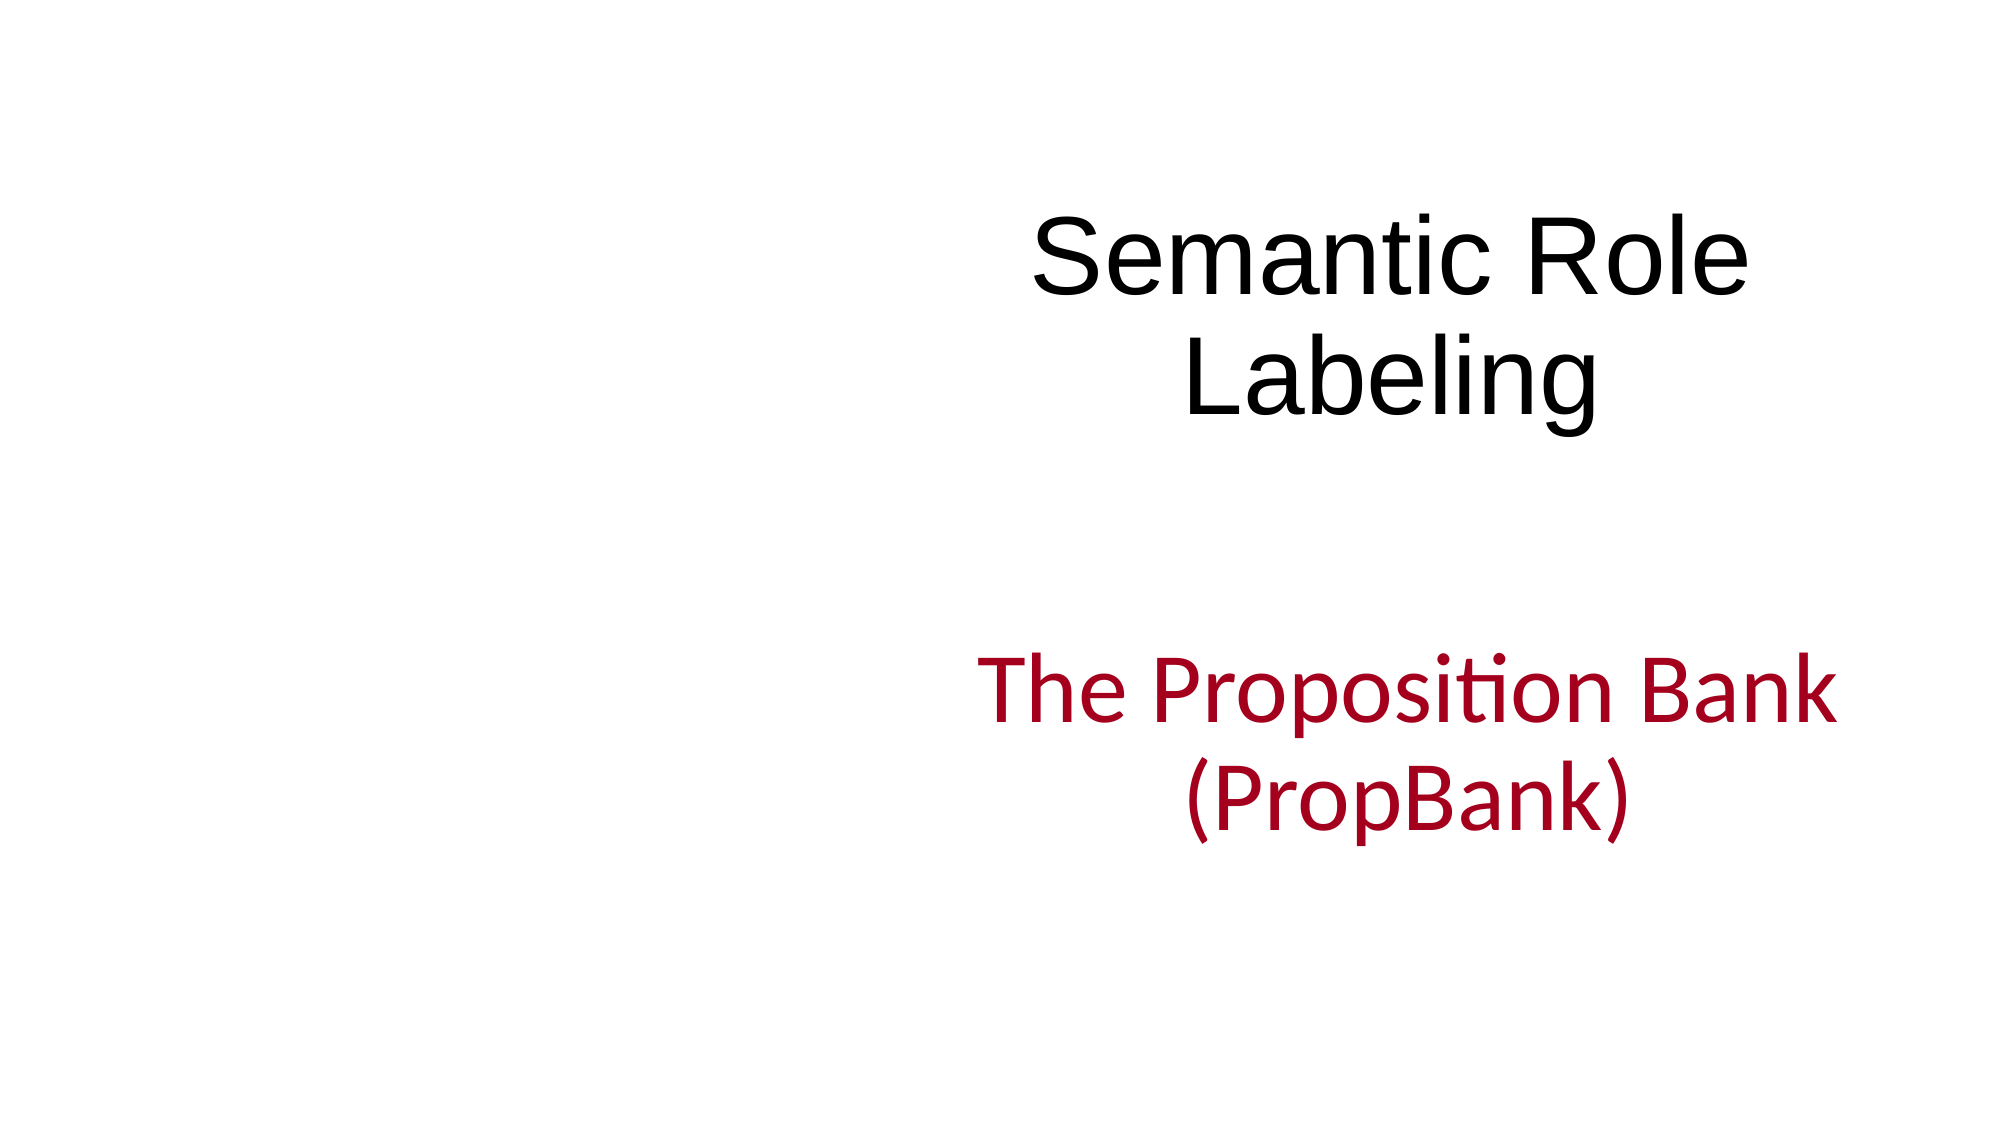

# Semantic Role Labeling
The Proposition Bank (PropBank)